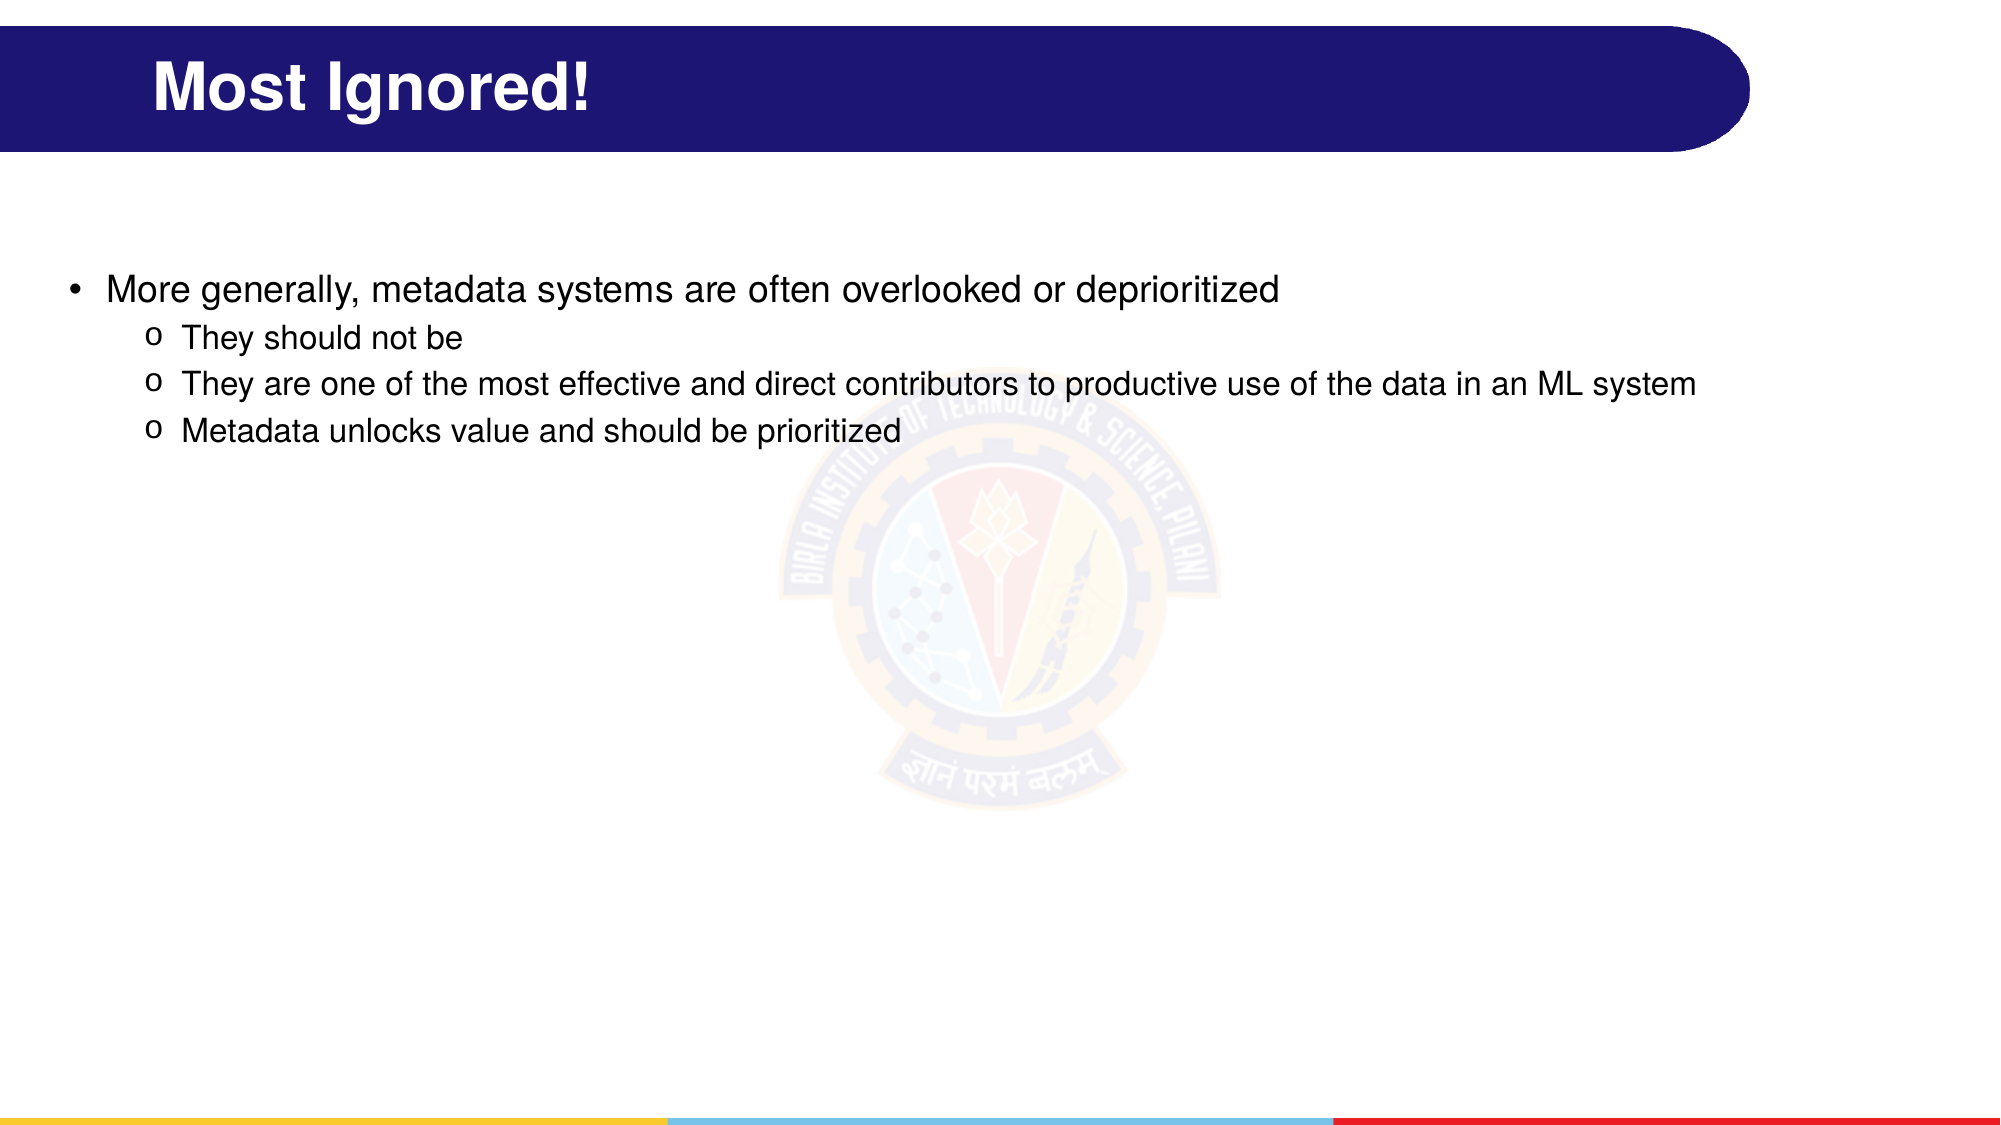

# Most Ignored!

More generally, metadata systems are often overlooked or deprioritized
They should not be
They are one of the most effective and direct contributors to productive use of the data in an ML system
Metadata unlocks value and should be prioritized